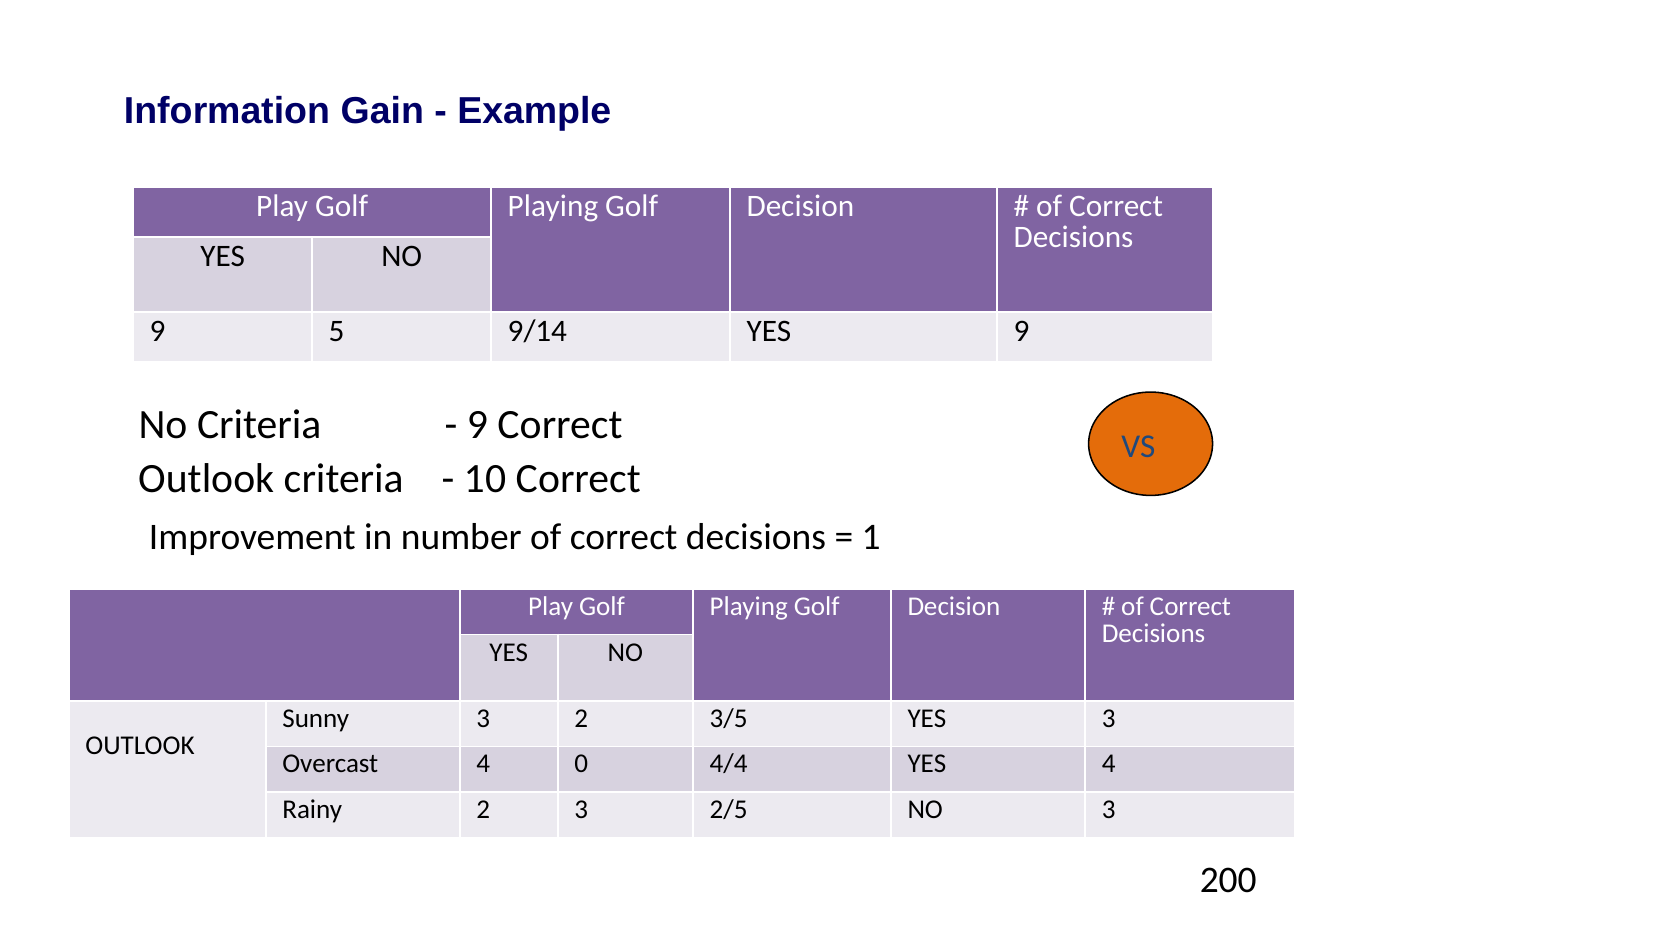

# Information Gain - Example
| Play Golf |  | Playing Golf | Decision | # of Correct Decisions |
| --- | --- | --- | --- | --- |
| YES | NO |  |  |  |
| 9 | 5 | 9/14 | YES | 9 |
No Criteria             - 9 Correct
VS
Outlook criteria    - 10 Correct
Improvement in number of correct decisions = 1
|  |  | Play Golf |  | Playing Golf | Decision | # of Correct Decisions |
| --- | --- | --- | --- | --- | --- | --- |
|  |  | YES | NO |  |  |  |
| OUTLOOK | Sunny | 3 | 2 | 3/5 | YES | 3 |
|  | Overcast | 4 | 0 | 4/4 | YES | 4 |
|  | Rainy | 2 | 3 | 2/5 | NO | 3 |
200